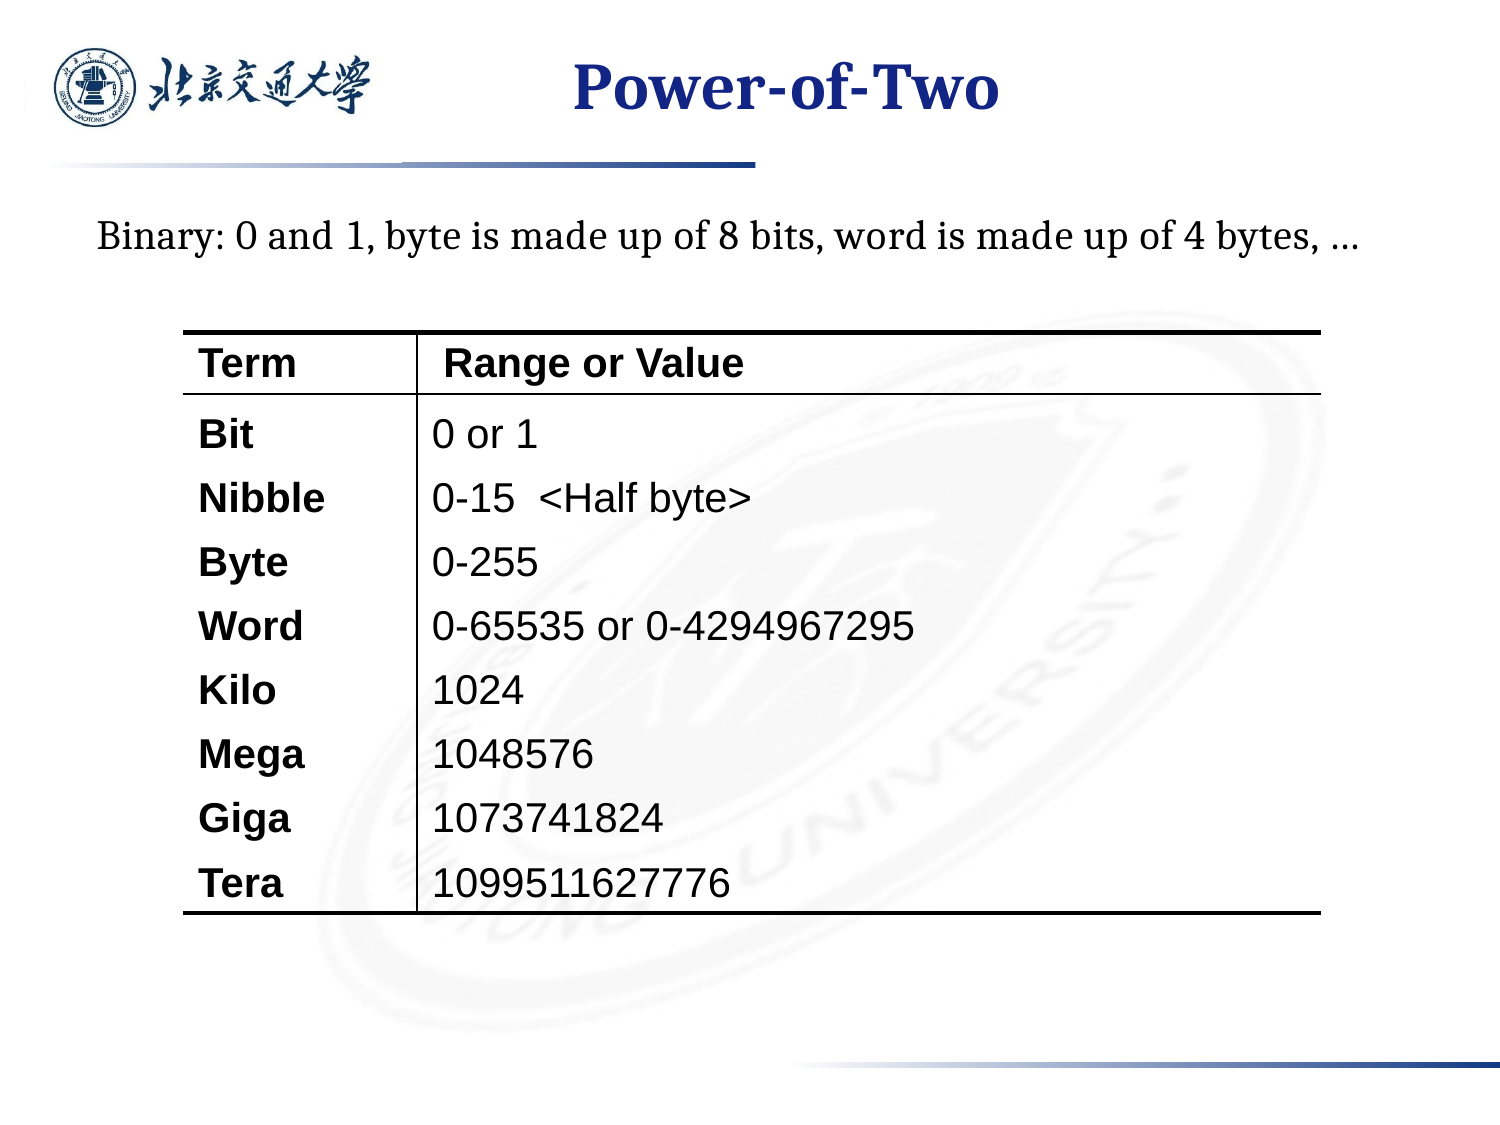

# Power-of-Two
Binary: 0 and 1, byte is made up of 8 bits, word is made up of 4 bytes, …
| Term | Range or Value |
| --- | --- |
| Bit Nibble Byte Word Kilo Mega Giga Tera | 0 or 1 0-15 <Half byte> 0-255 0-65535 or 0-4294967295 1024 1048576 1073741824 1099511627776 |